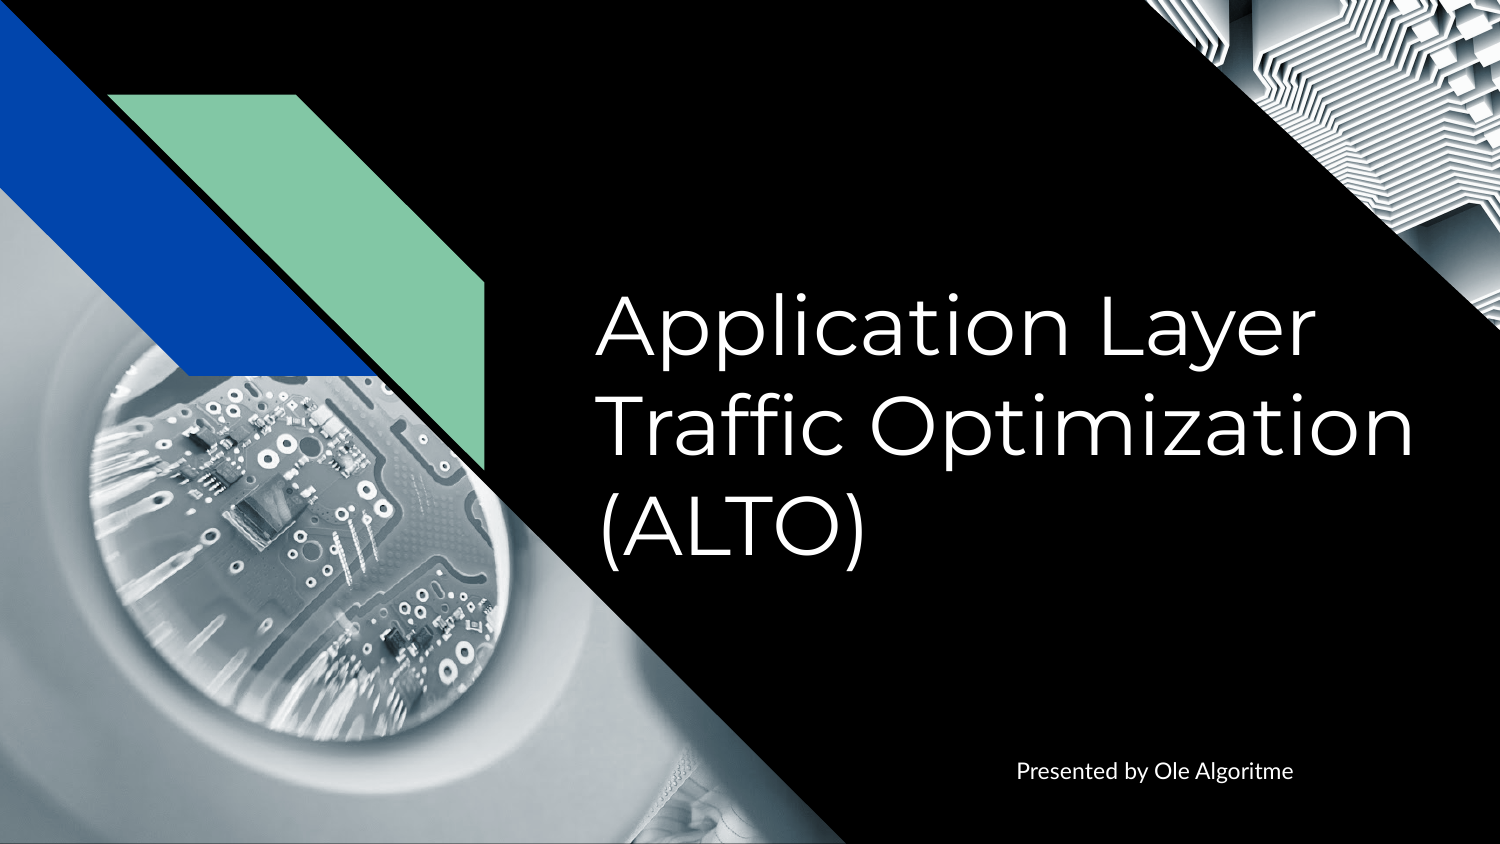

# Application Layer Traffic Optimization (ALTO)
Presented by Ole Algoritme